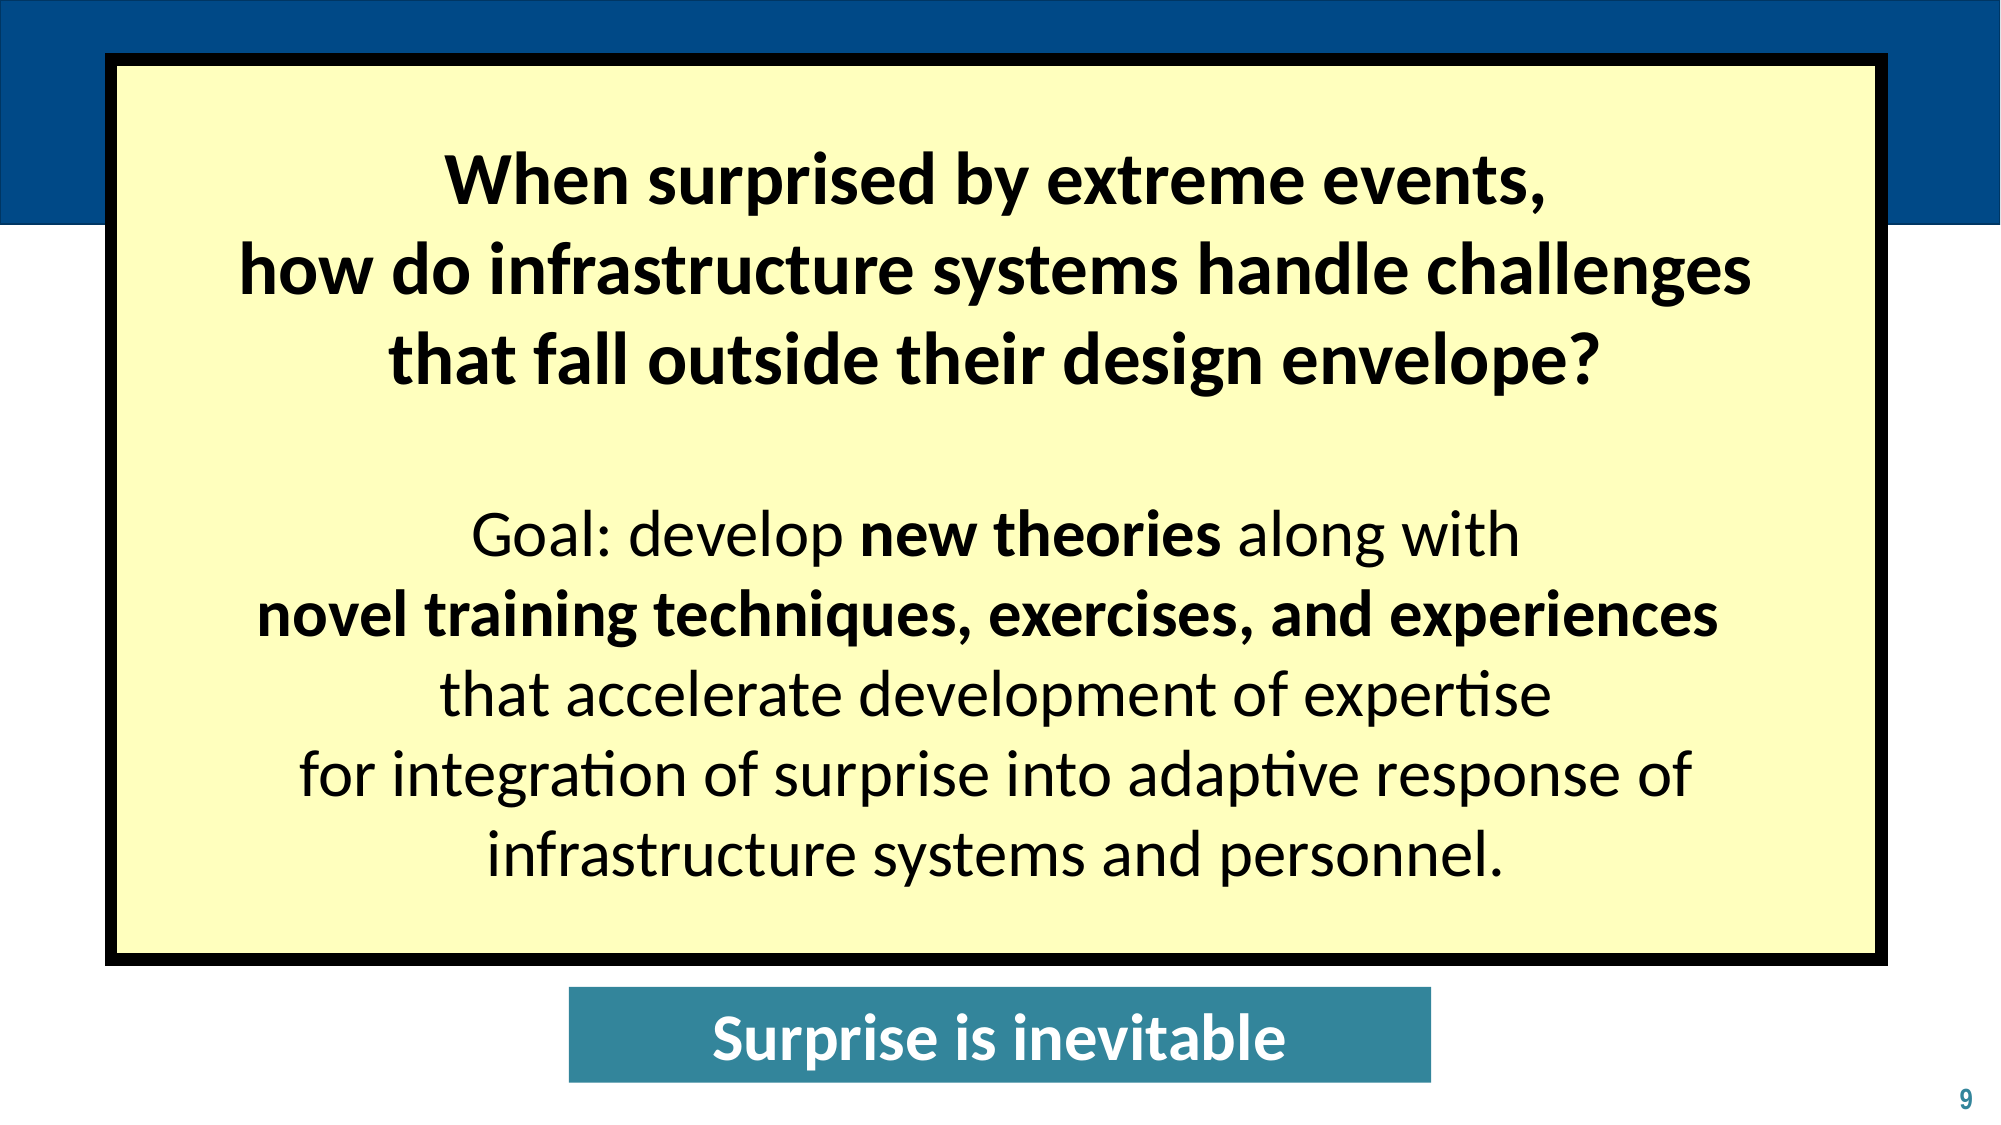

# Where does surprise occur for installations?

When surprised by extreme events,
how do infrastructure systems handle challenges
that fall outside their design envelope?

Goal: develop new theories along with
novel training techniques, exercises, and experiences
that accelerate development of expertise
for integration of surprise into adaptive response of infrastructure systems and personnel.

(1) In our understanding of events that challenge the design boundary of our systems
(2) In the understanding of our systems, how they work, and what they can handle

Why does surprise occur for installations?
It occurs in all systems.
It’s not a failure in our ability to know enough, it’s that things are constantly changing.
Surprise is inevitable
9
9